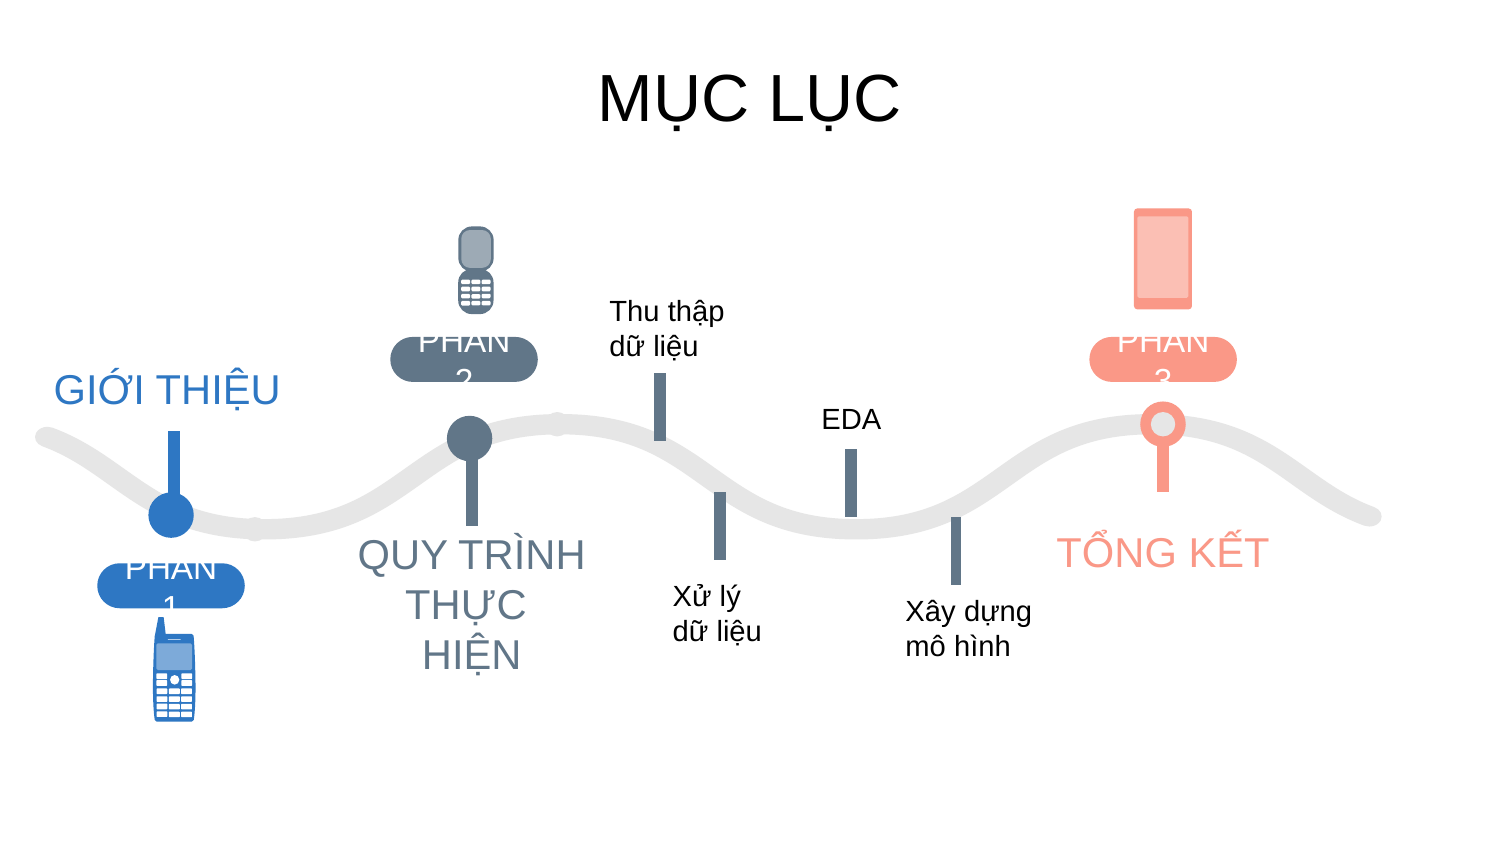

# MỤC LỤC

Thu thập dữ liệu

PHẦN 2
PHẦN 3
GIỚI THIỆU

EDA

TỔNG KẾT
PHẦN 1
Xử lý dữ liệu
QUY TRÌNH THỰC  HIỆN
Xây dựng
mô hình